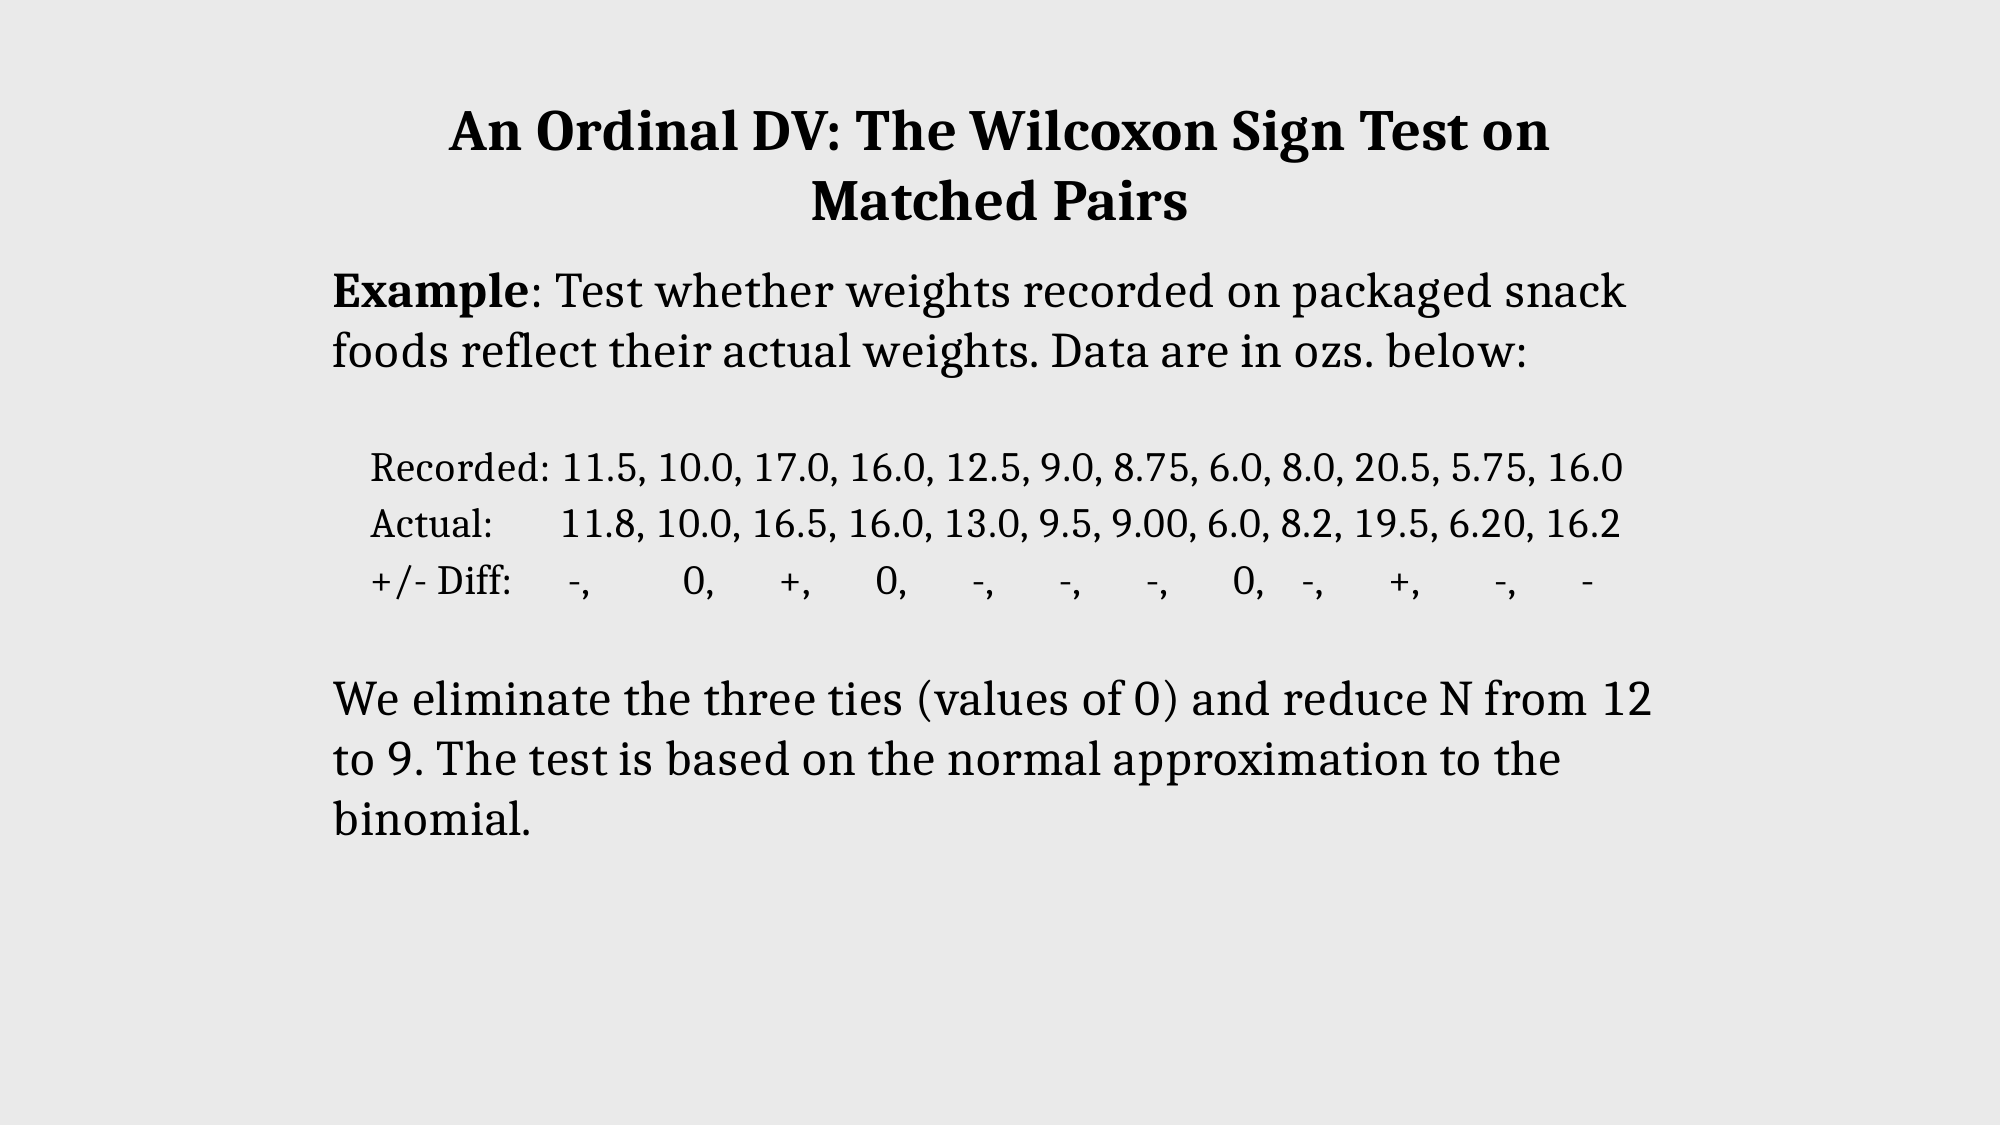

# An Ordinal DV: The Wilcoxon Sign Test on Matched Pairs
Example: Test whether weights recorded on packaged snack foods reflect their actual weights. Data are in ozs. below:

    Recorded: 11.5, 10.0, 17.0, 16.0, 12.5, 9.0, 8.75, 6.0, 8.0, 20.5, 5.75, 16.0
    Actual:       11.8, 10.0, 16.5, 16.0, 13.0, 9.5, 9.00, 6.0, 8.2, 19.5, 6.20, 16.2
    +/- Diff:      -,          0,       +,       0,       -,       -,       -,       0,    -,       +,        -,       -

We eliminate the three ties (values of 0) and reduce N from 12 to 9. The test is based on the normal approximation to the binomial.